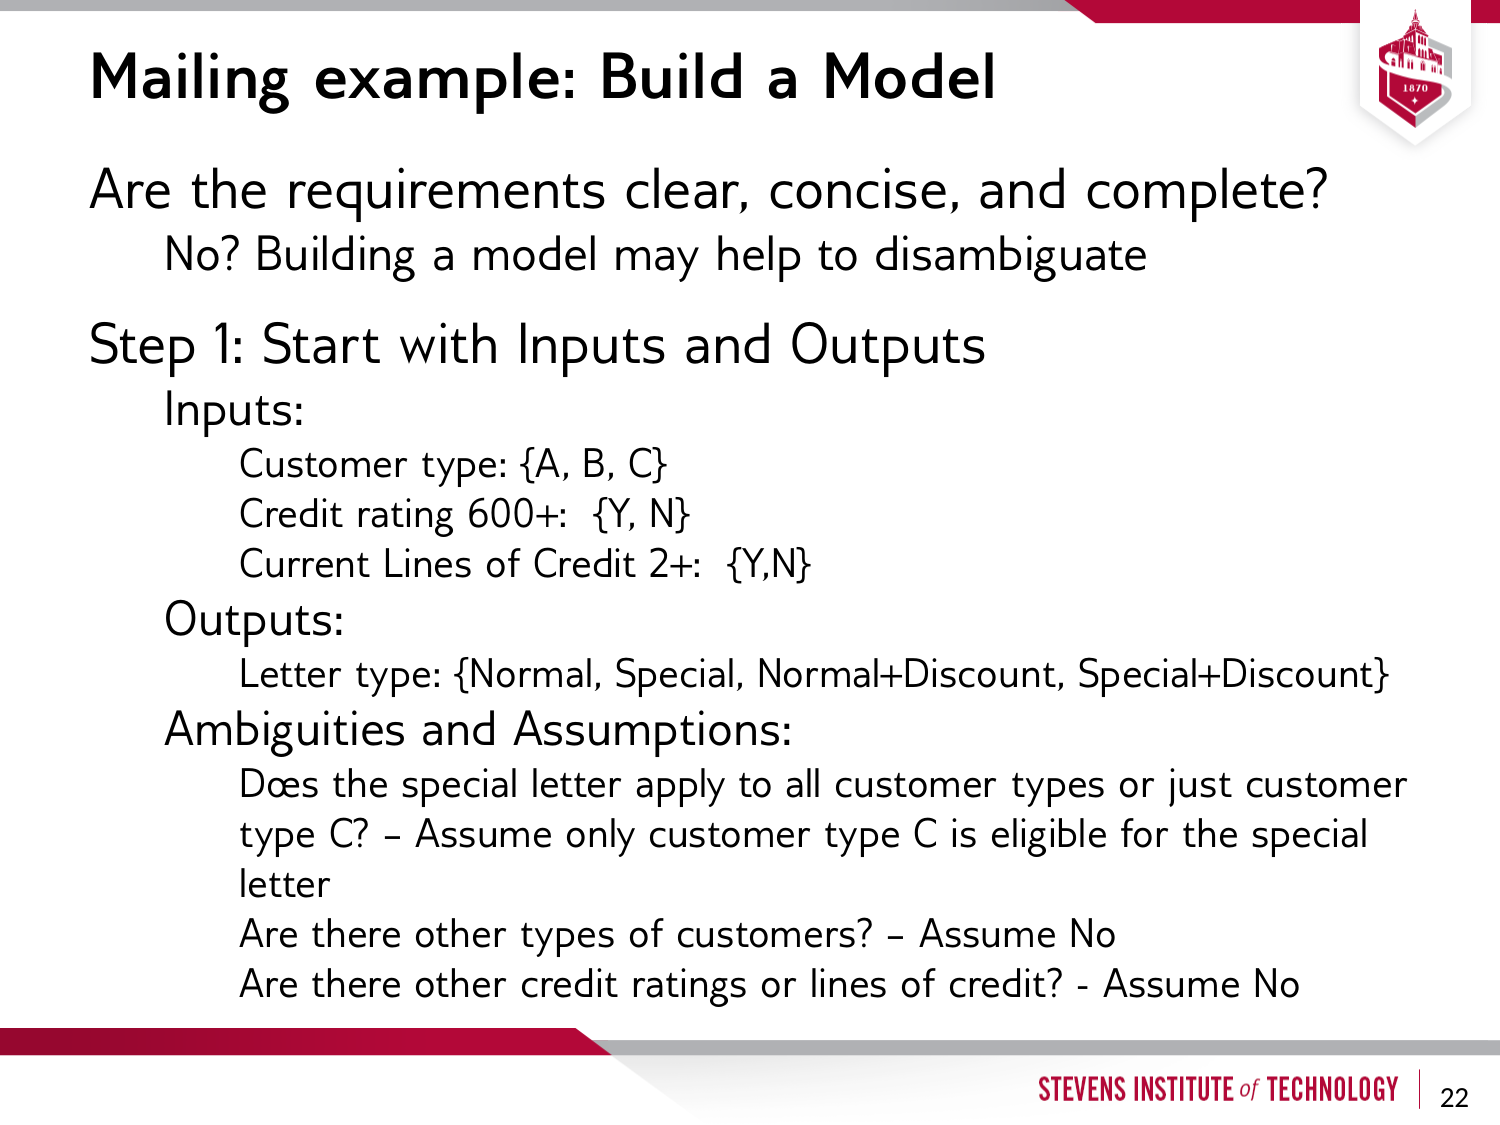

# Mailing example: Build a Model
Are the requirements clear, concise, and complete?
No? Building a model may help to disambiguate
Step 1: Start with Inputs and Outputs
Inputs:
Customer type: {A, B, C}
Credit rating 600+:  {Y, N}
Current Lines of Credit 2+:  {Y,N}
Outputs:
Letter type: {Normal, Special, Normal+Discount, Special+Discount}
Ambiguities and Assumptions:
Does the special letter apply to all customer types or just customer type C? – Assume only customer type C is eligible for the special letter
Are there other types of customers? – Assume No
Are there other credit ratings or lines of credit? - Assume No

22